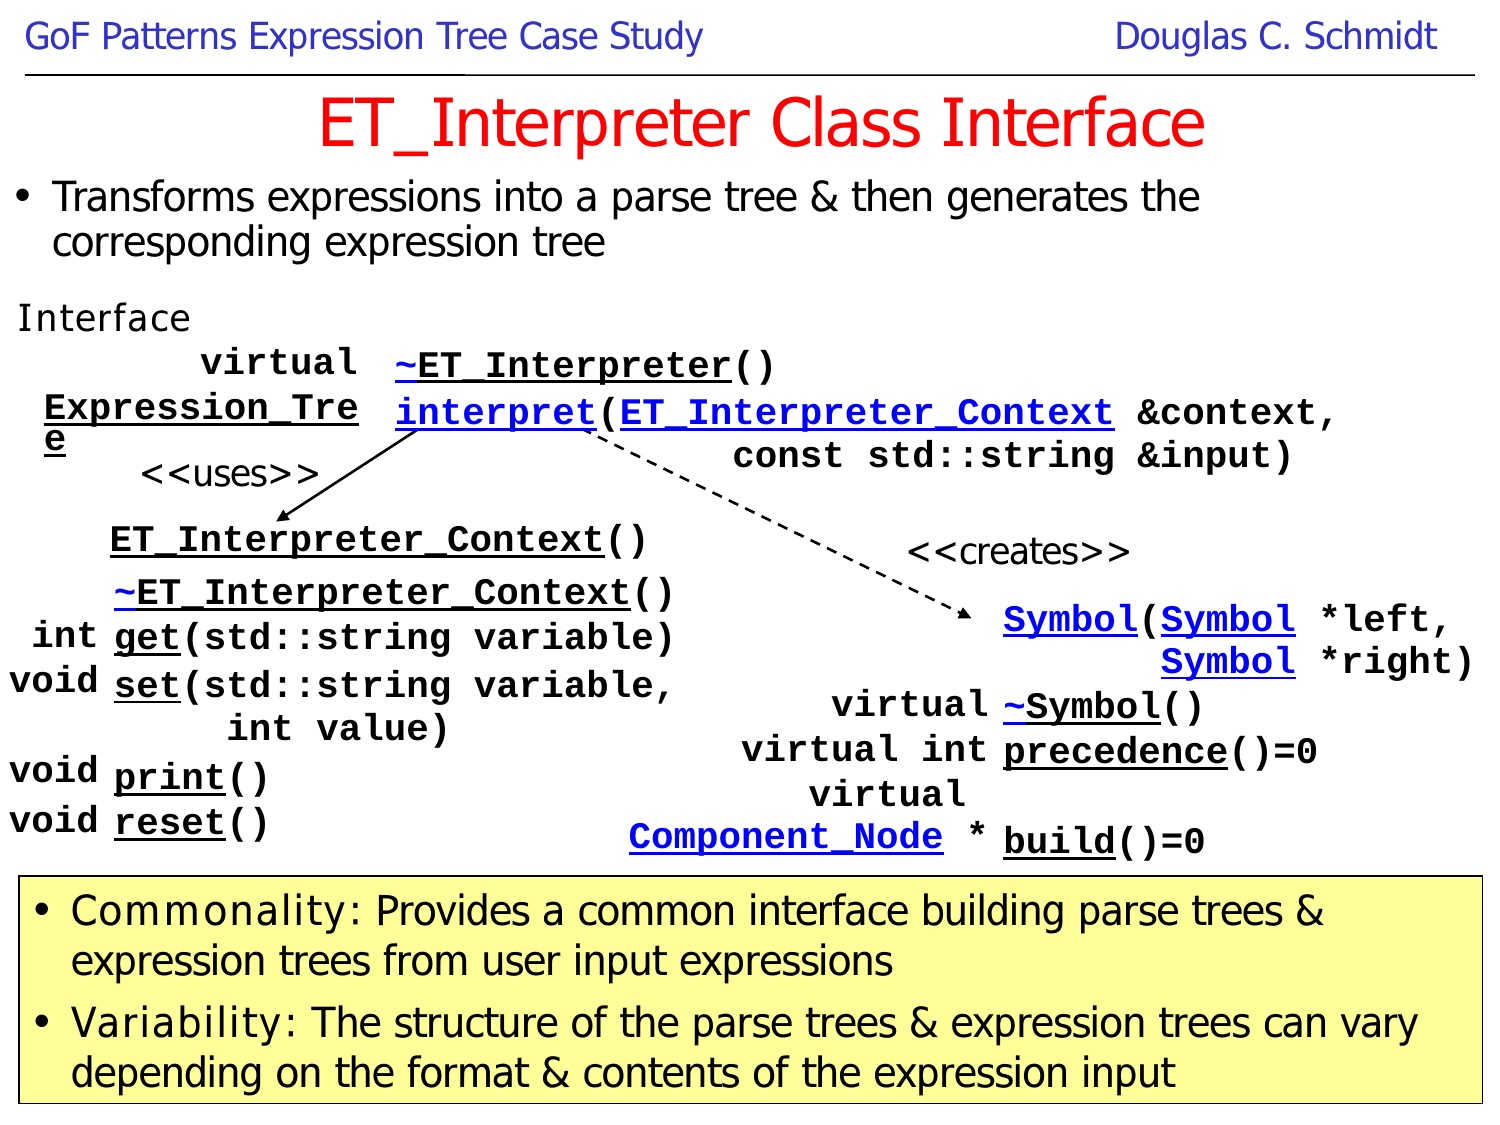

# ET_Interpreter Class Interface
Transforms expressions into a parse tree & then generates the corresponding expression tree
Interface
| virtual | ~ET\_Interpreter() |
| --- | --- |
| Expression\_Tree | interpret(ET\_Interpreter\_Context &context, const std::string &input) |
<<uses>>
|  | ET\_Interpreter\_Context() |
| --- | --- |
|  | ~ET\_Interpreter\_Context() |
| int | get(std::string variable) |
| void | set(std::string variable, int value) |
| void | print() |
| void | reset() |
<<creates>>
|  | Symbol(Symbol \*left, Symbol \*right) |
| --- | --- |
| virtual | ~Symbol() |
| virtual int | precedence()=0 |
| virtual Component\_Node \* | build()=0 |
Commonality: Provides a common interface building parse trees & expression trees from user input expressions
Variability: The structure of the parse trees & expression trees can vary depending on the format & contents of the expression input